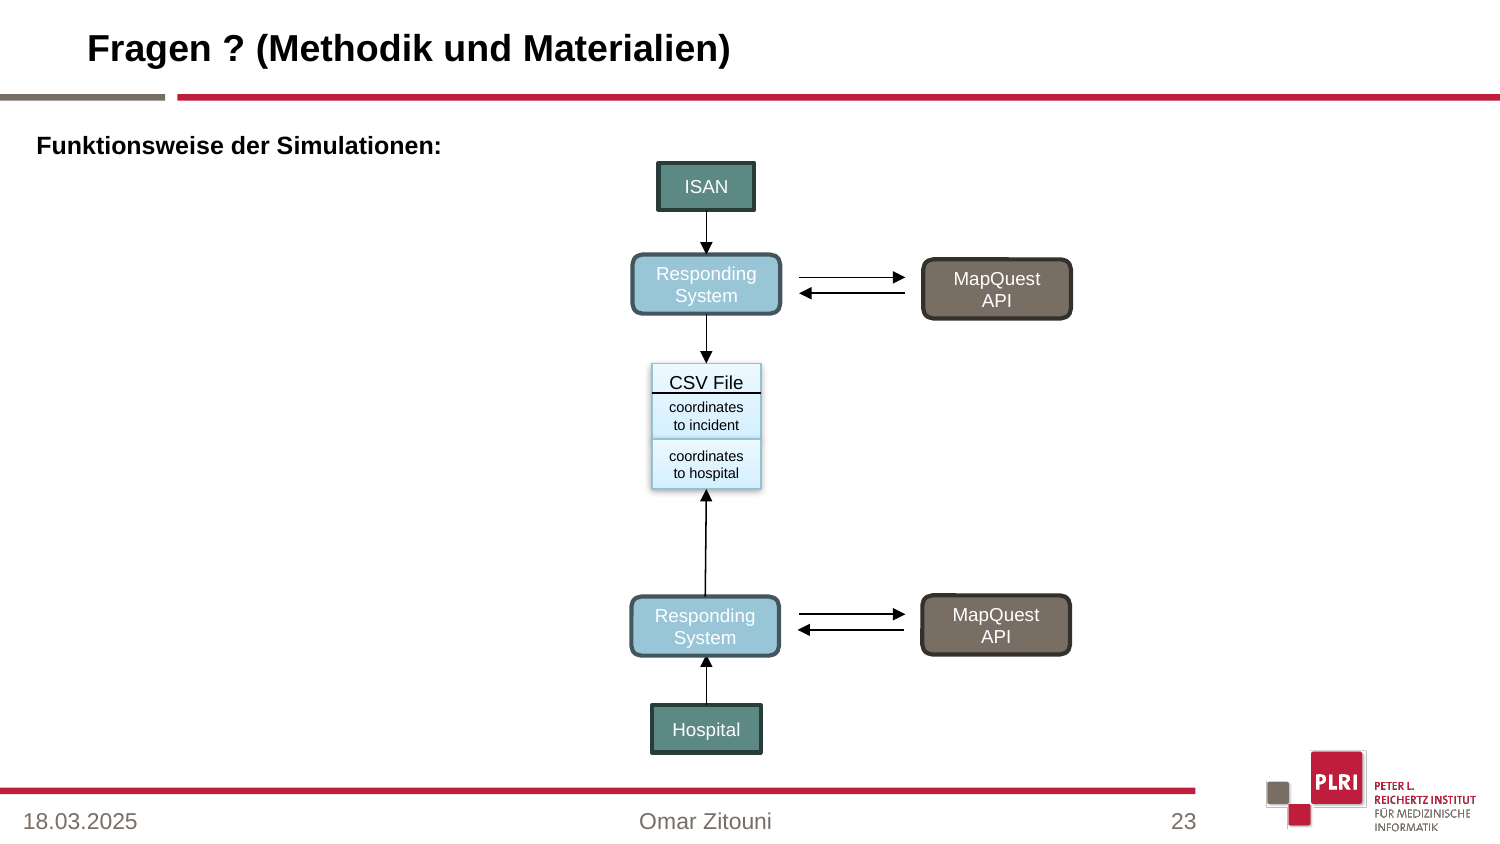

# Fragen ? (Methodik und Materialien)
Funktionsweise der Simulationen:

ISAN
Responding System
MapQuest API

CSV File

coordinates
to incident
coordinates
to hospital

MapQuest API
Responding System

Hospital
18.03.2025
Omar Zitouni
23